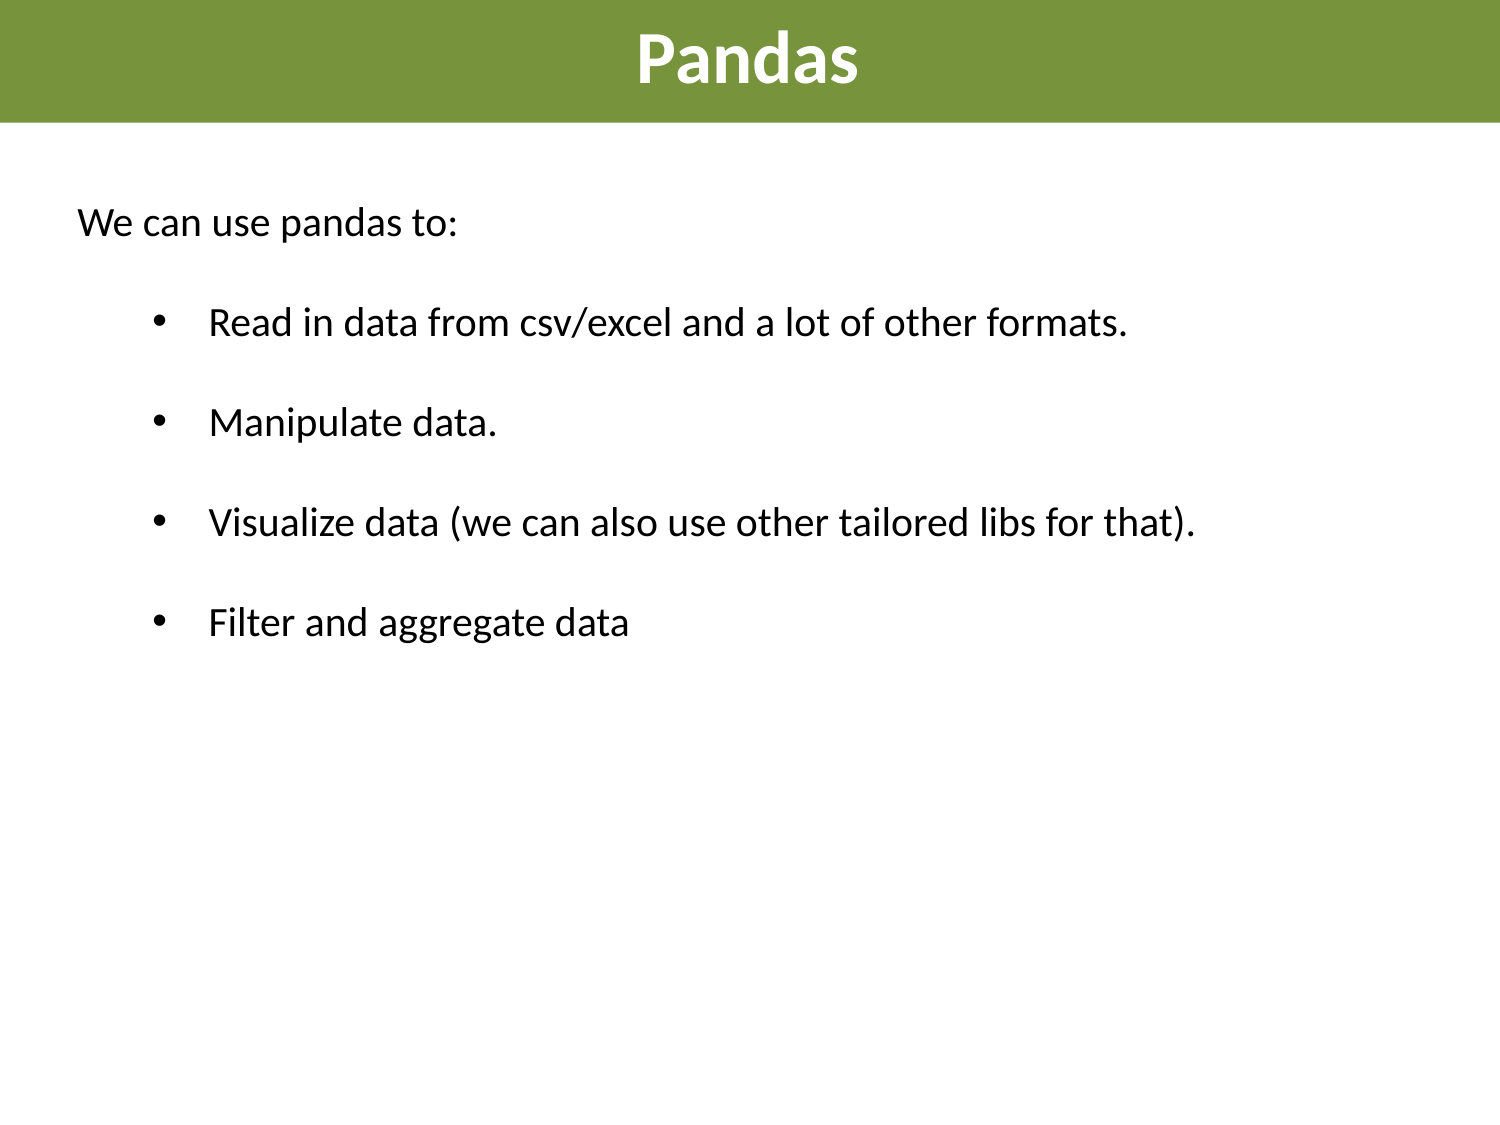

Pandas

We can use pandas to:

Read in data from csv/excel and a lot of other formats.

Manipulate data.

Visualize data (we can also use other tailored libs for that).

Filter and aggregate data